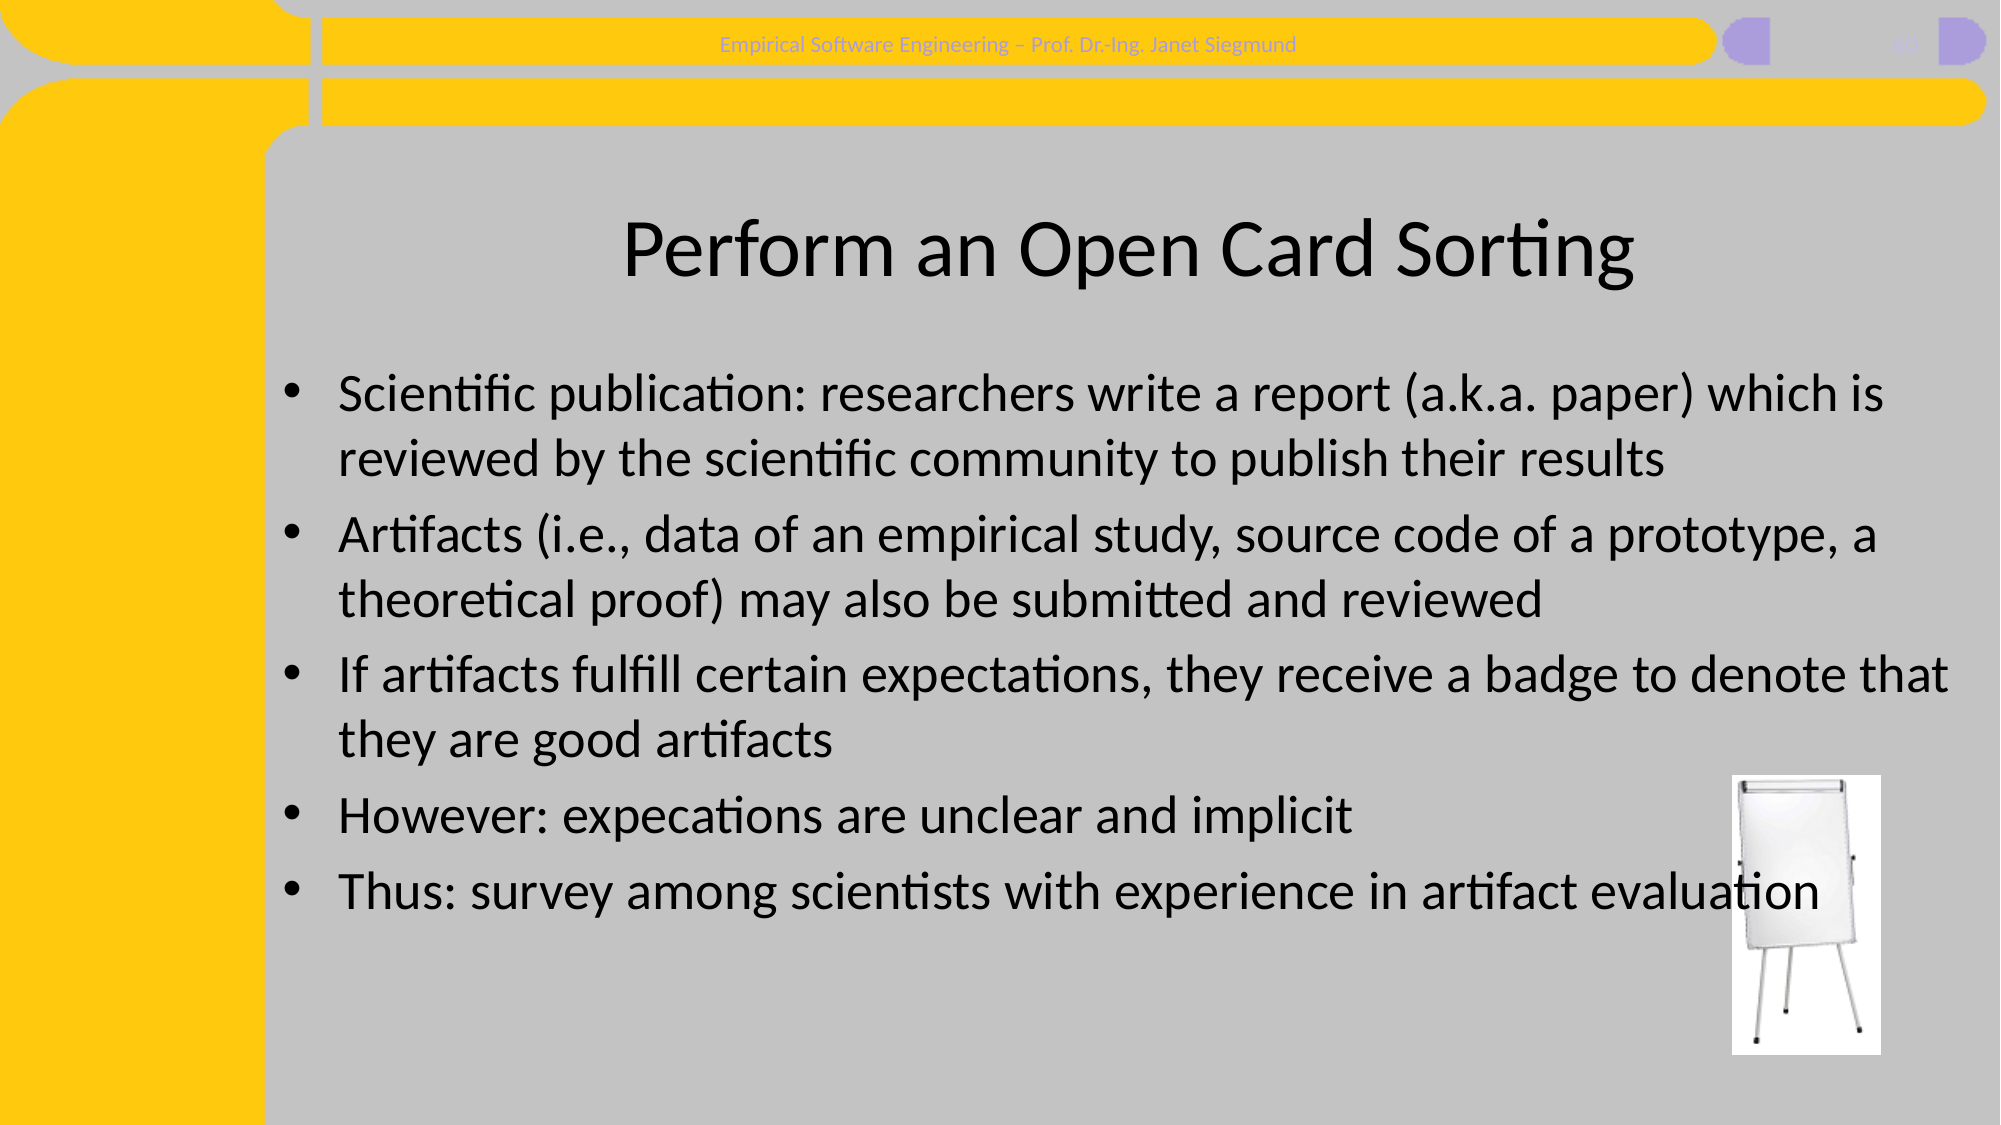

60
# Perform an Open Card Sorting
Scientific publication: researchers write a report (a.k.a. paper) which is reviewed by the scientific community to publish their results
Artifacts (i.e., data of an empirical study, source code of a prototype, a theoretical proof) may also be submitted and reviewed
If artifacts fulfill certain expectations, they receive a badge to denote that they are good artifacts
However: expecations are unclear and implicit
Thus: survey among scientists with experience in artifact evaluation